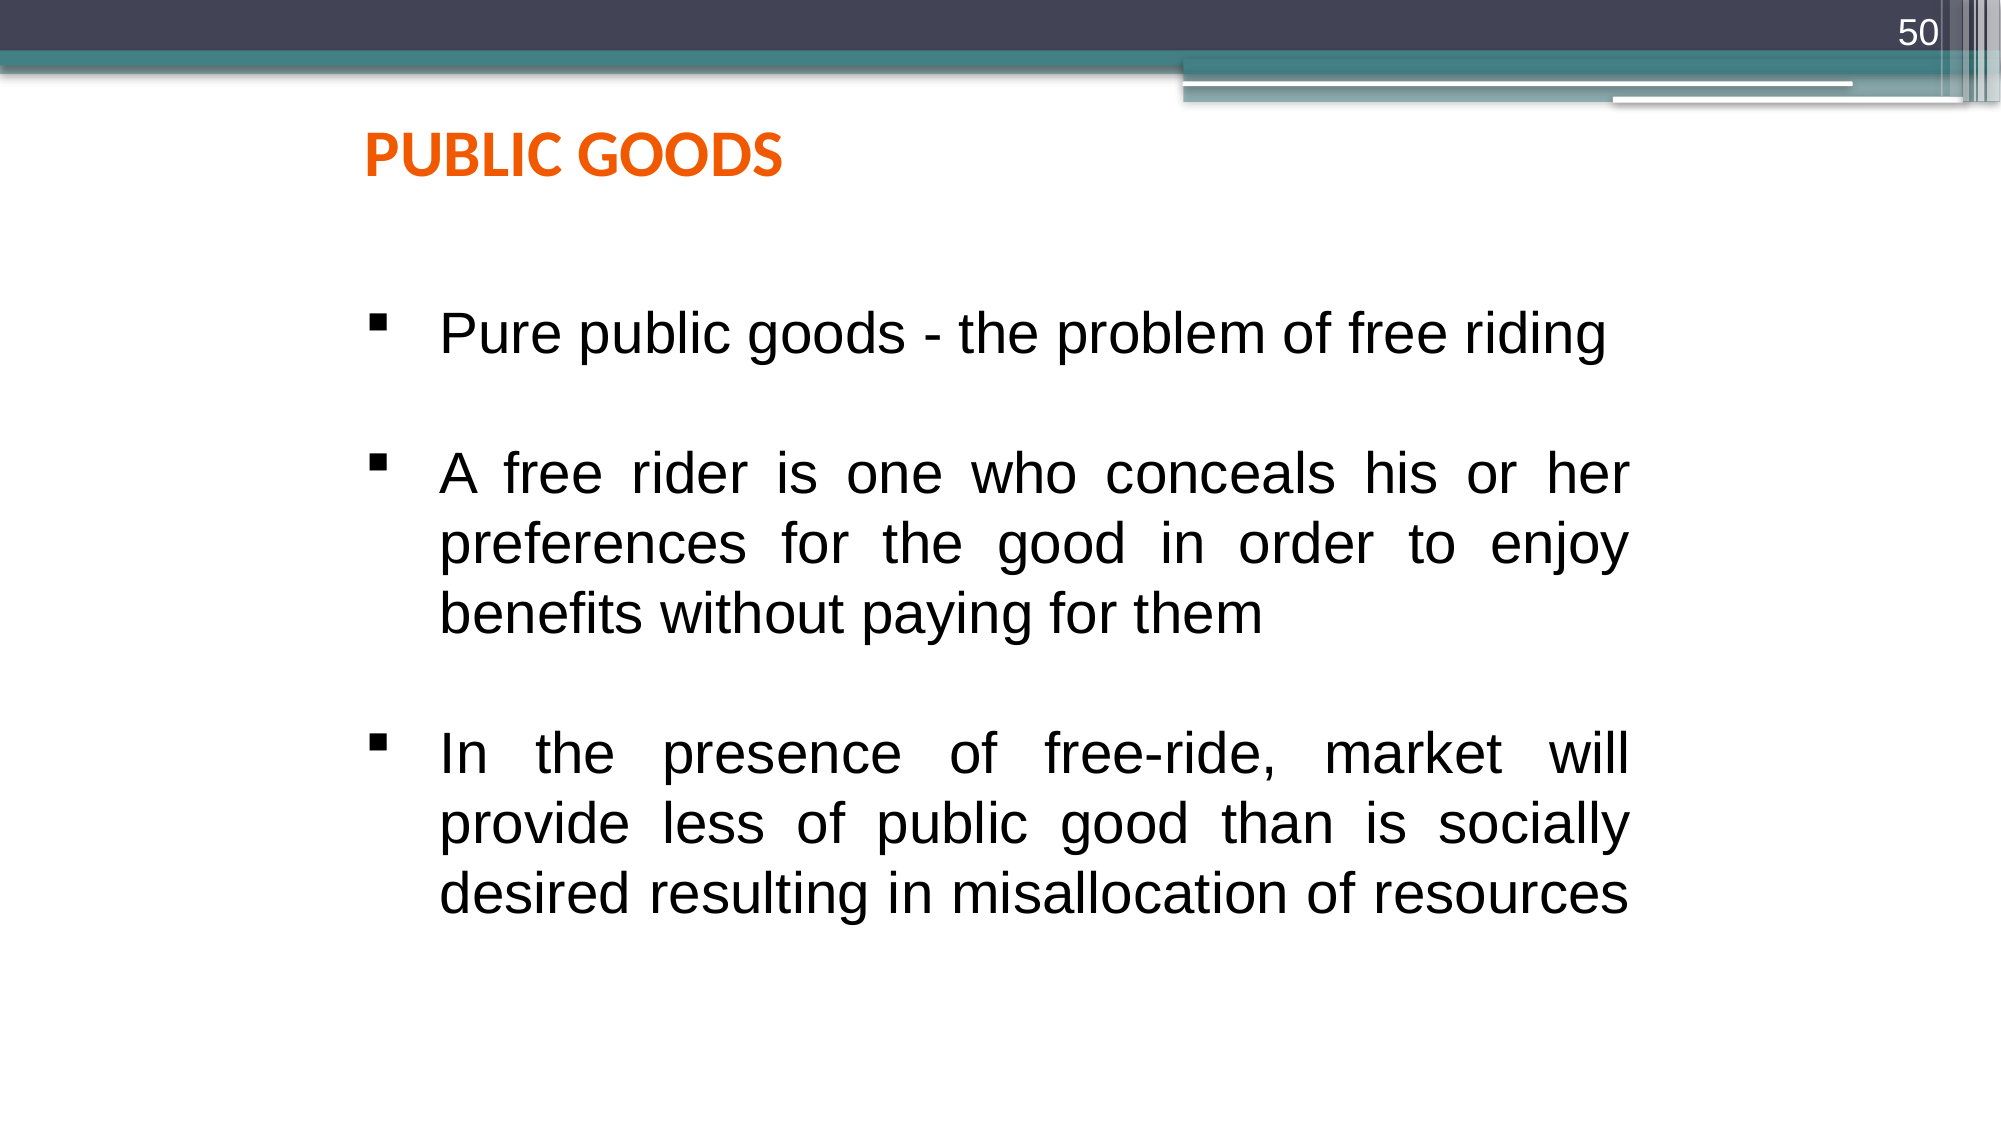

50
Public goods
Concepts:
Commons: Refers to the environmental resources itself

Common Property Resources: refers to a property right regime that allows members of a group or collective body to use the asset and devise rules to exclude non-members from using the resource.

Open Access Resources: Implies there is no ownership of the asset in the sense that “everybody’s property is nobody’s property”.
Pure public goods - the problem of free riding

A free rider is one who conceals his or her preferences for the good in order to enjoy benefits without paying for them

In the presence of free-ride, market will provide less of public good than is socially desired resulting in misallocation of resources